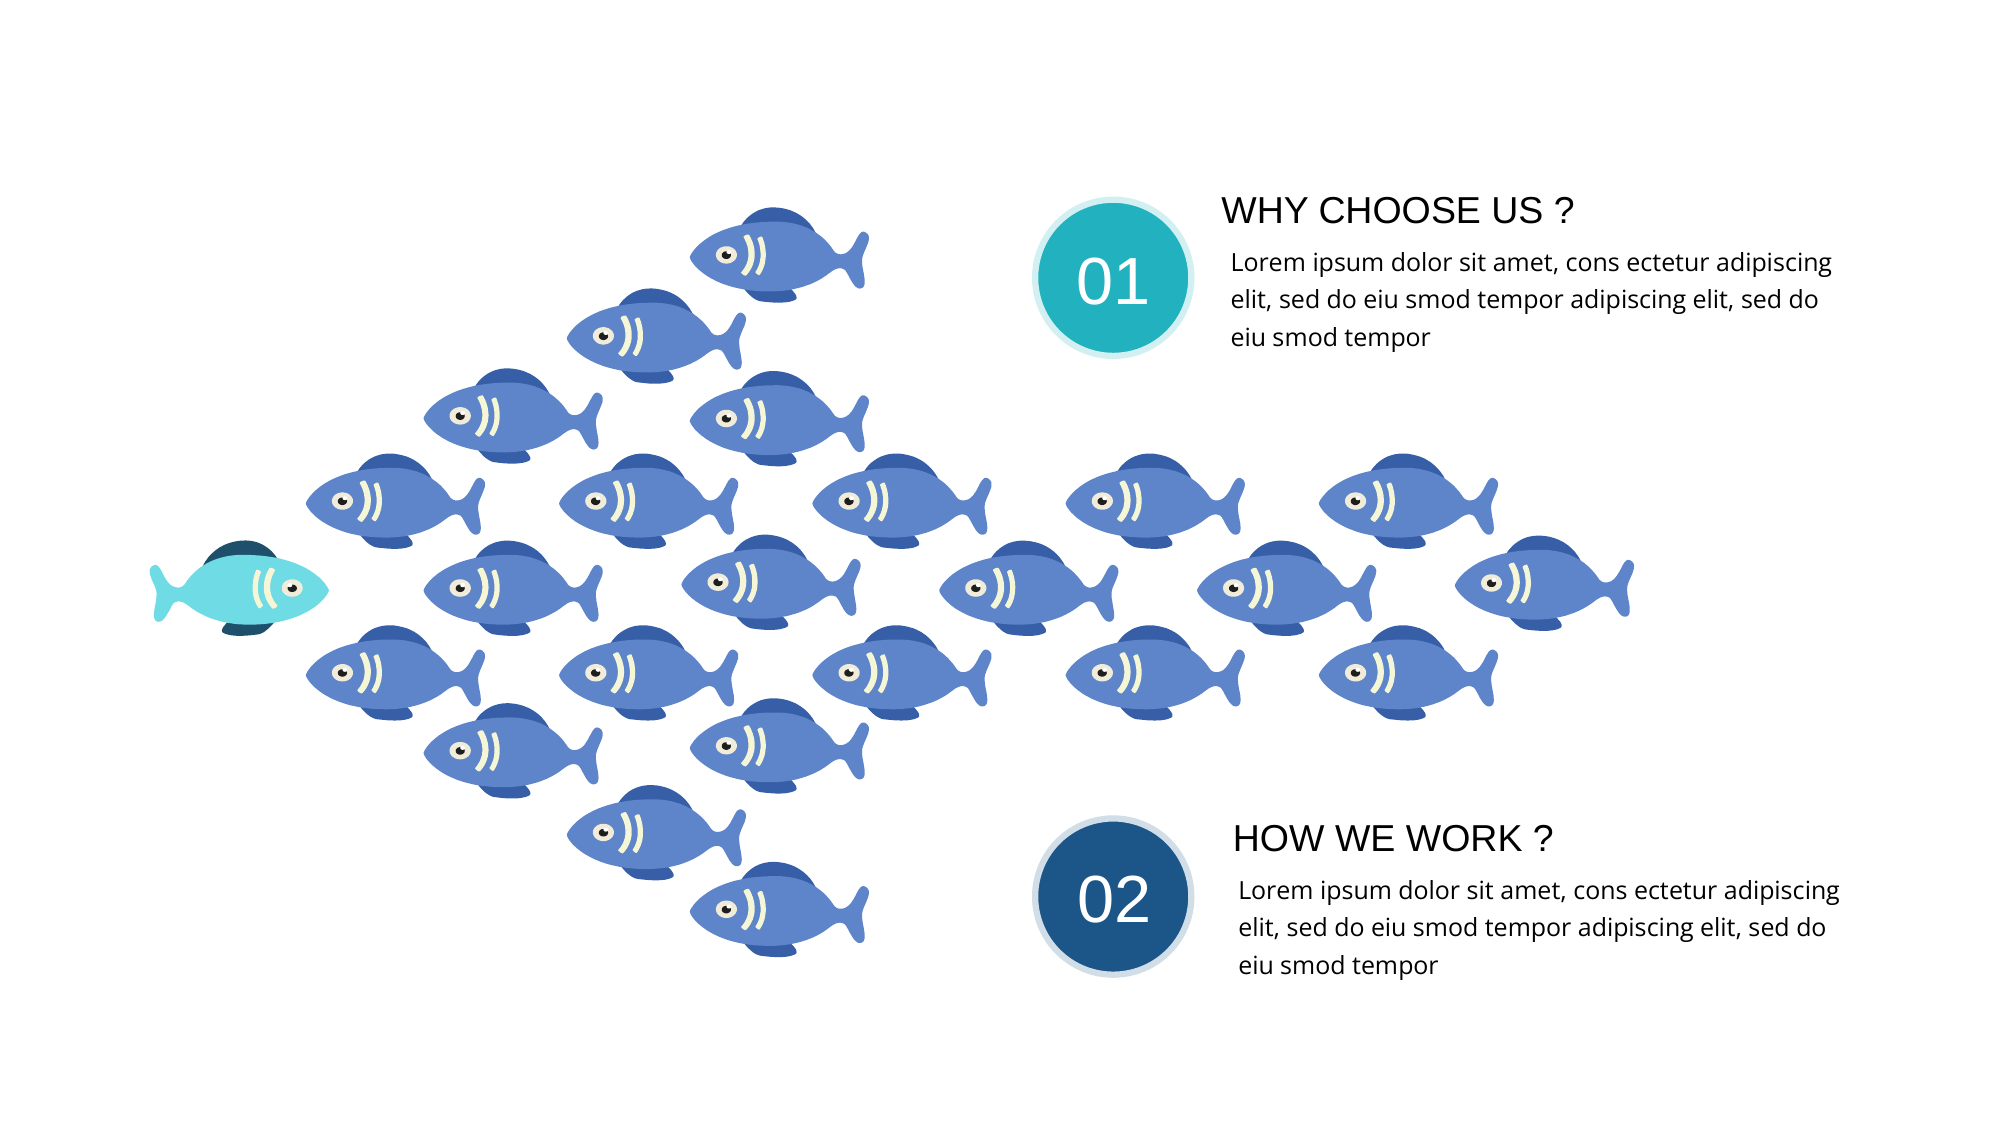

WHY CHOOSE US ?
Lorem ipsum dolor sit amet, cons ectetur adipiscing elit, sed do eiu smod tempor adipiscing elit, sed do eiu smod tempor

01

HOW WE WORK ?
Lorem ipsum dolor sit amet, cons ectetur adipiscing elit, sed do eiu smod tempor adipiscing elit, sed do eiu smod tempor

02